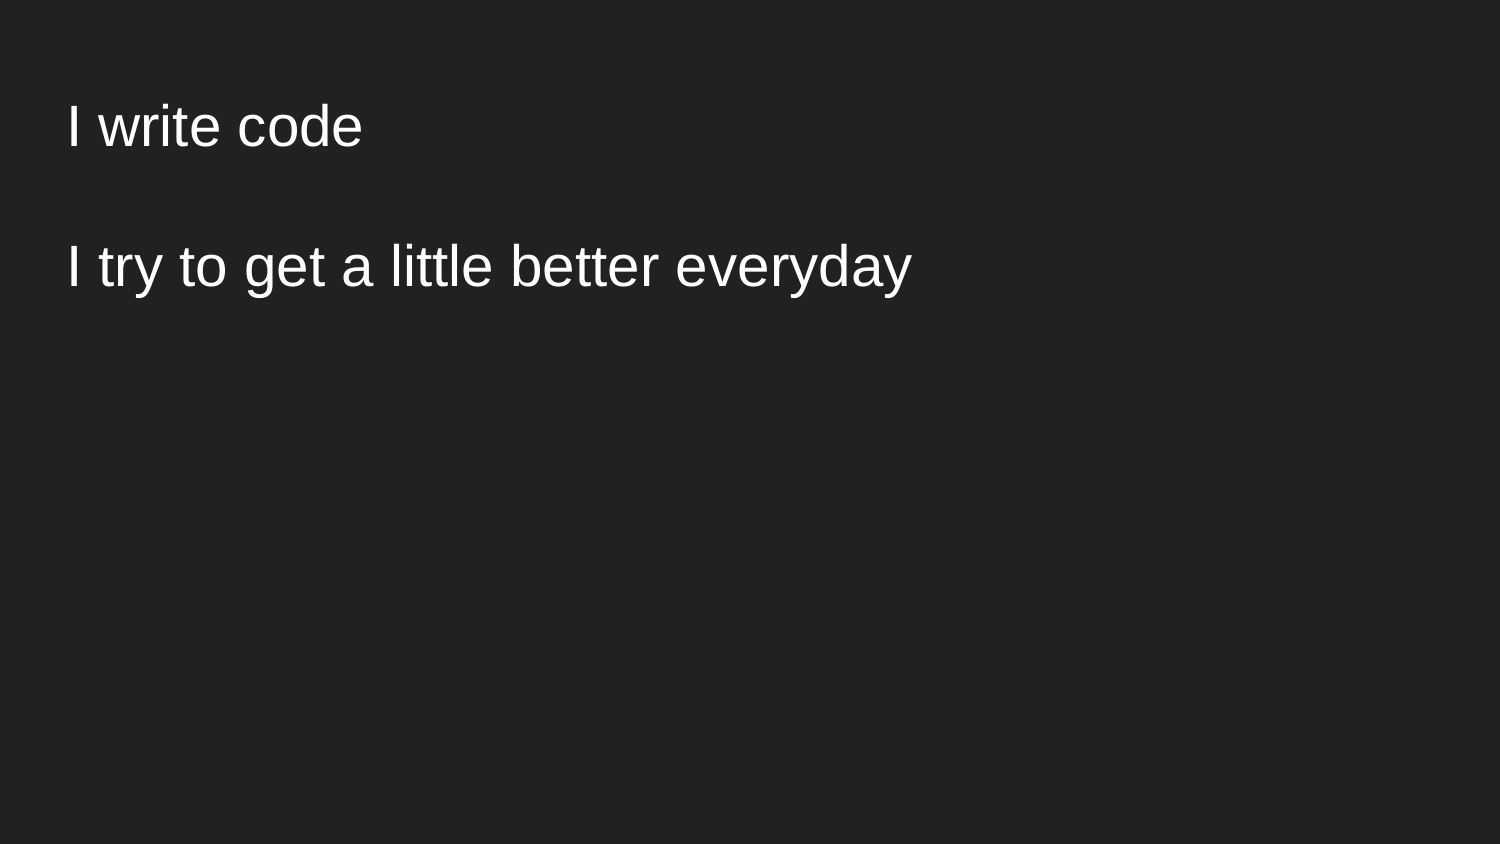

# I write code

I try to get a little better everyday